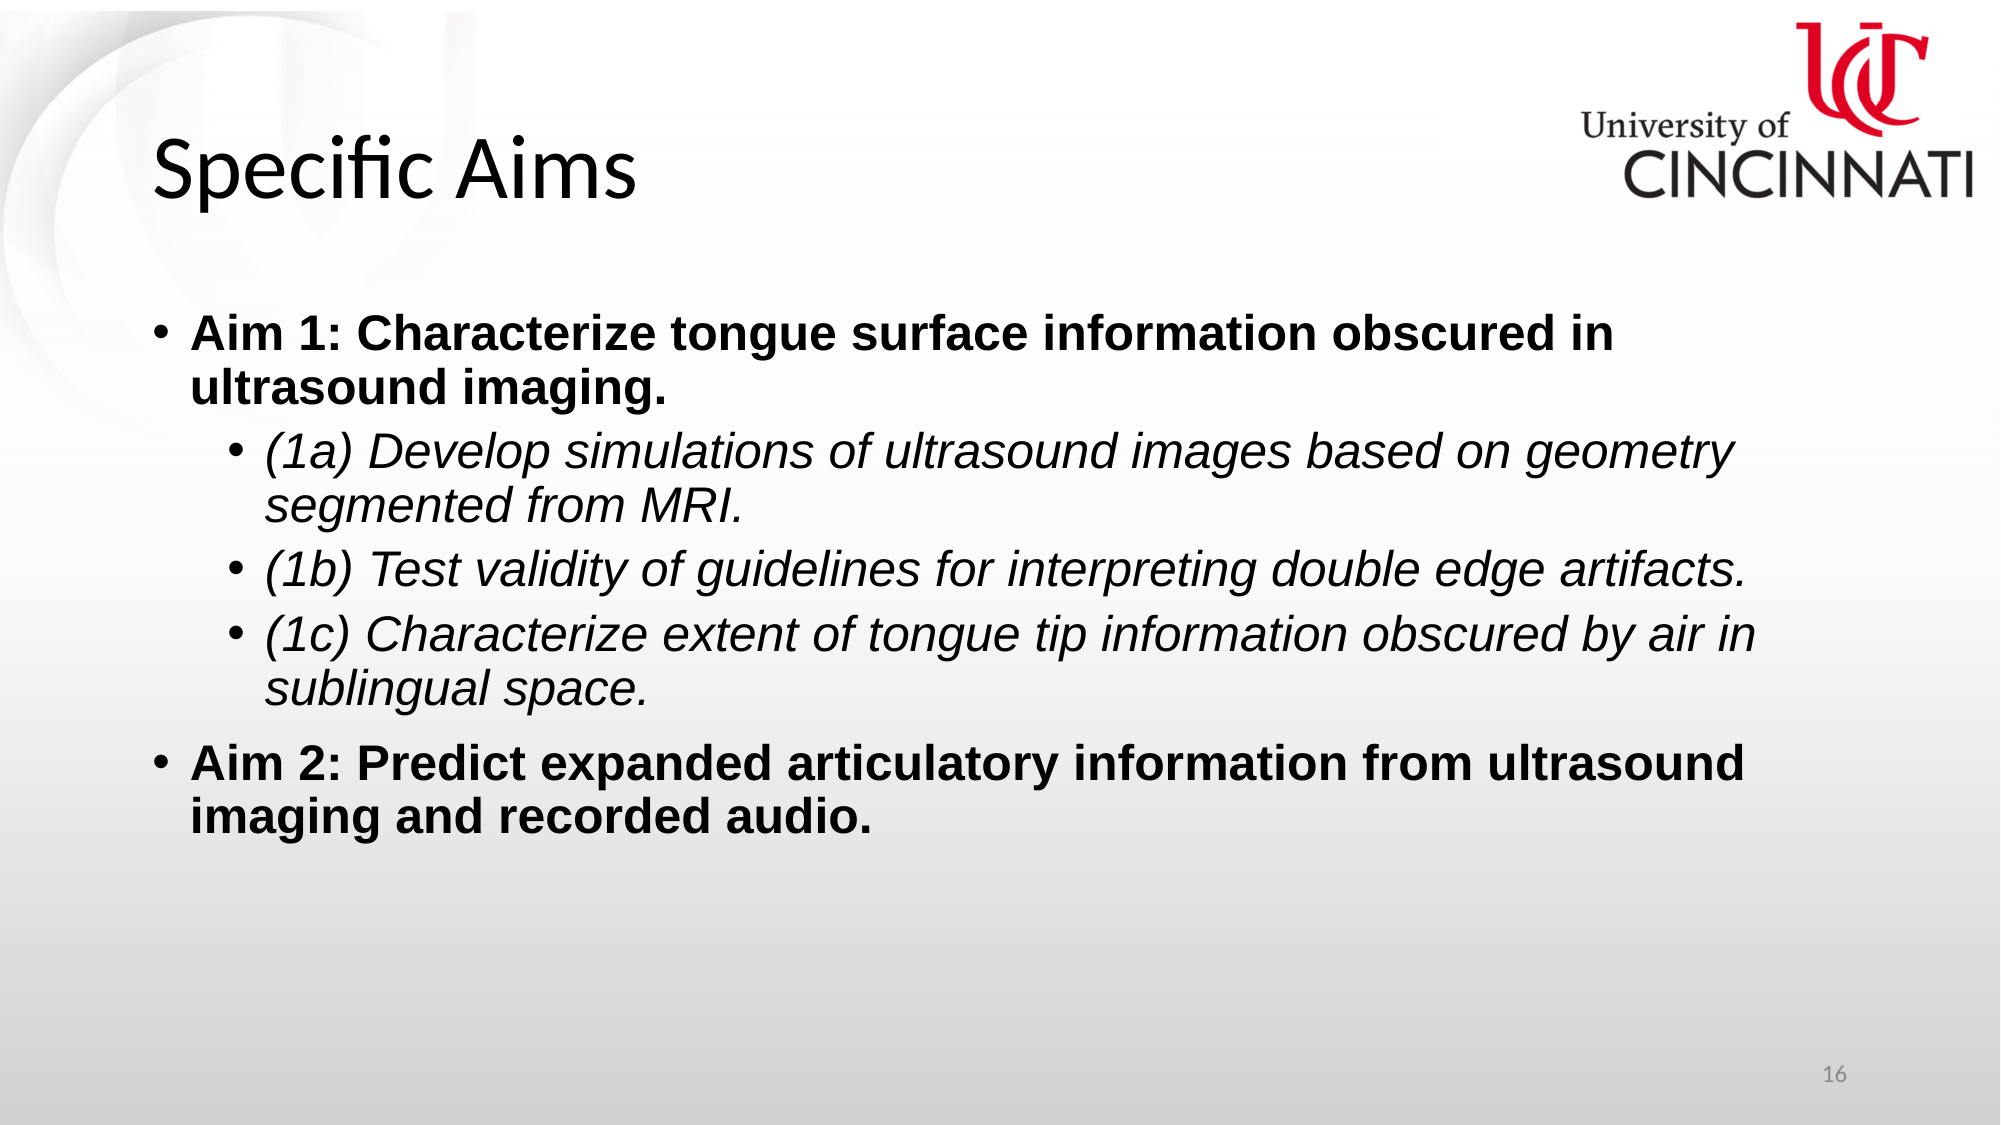

# Specific Aims
Aim 1: Characterize tongue surface information obscured in ultrasound imaging.
(1a) Develop simulations of ultrasound images based on geometry segmented from MRI.
(1b) Test validity of guidelines for interpreting double edge artifacts.
(1c) Characterize extent of tongue tip information obscured by air in sublingual space.
Aim 2: Predict expanded articulatory information from ultrasound imaging and recorded audio.
16